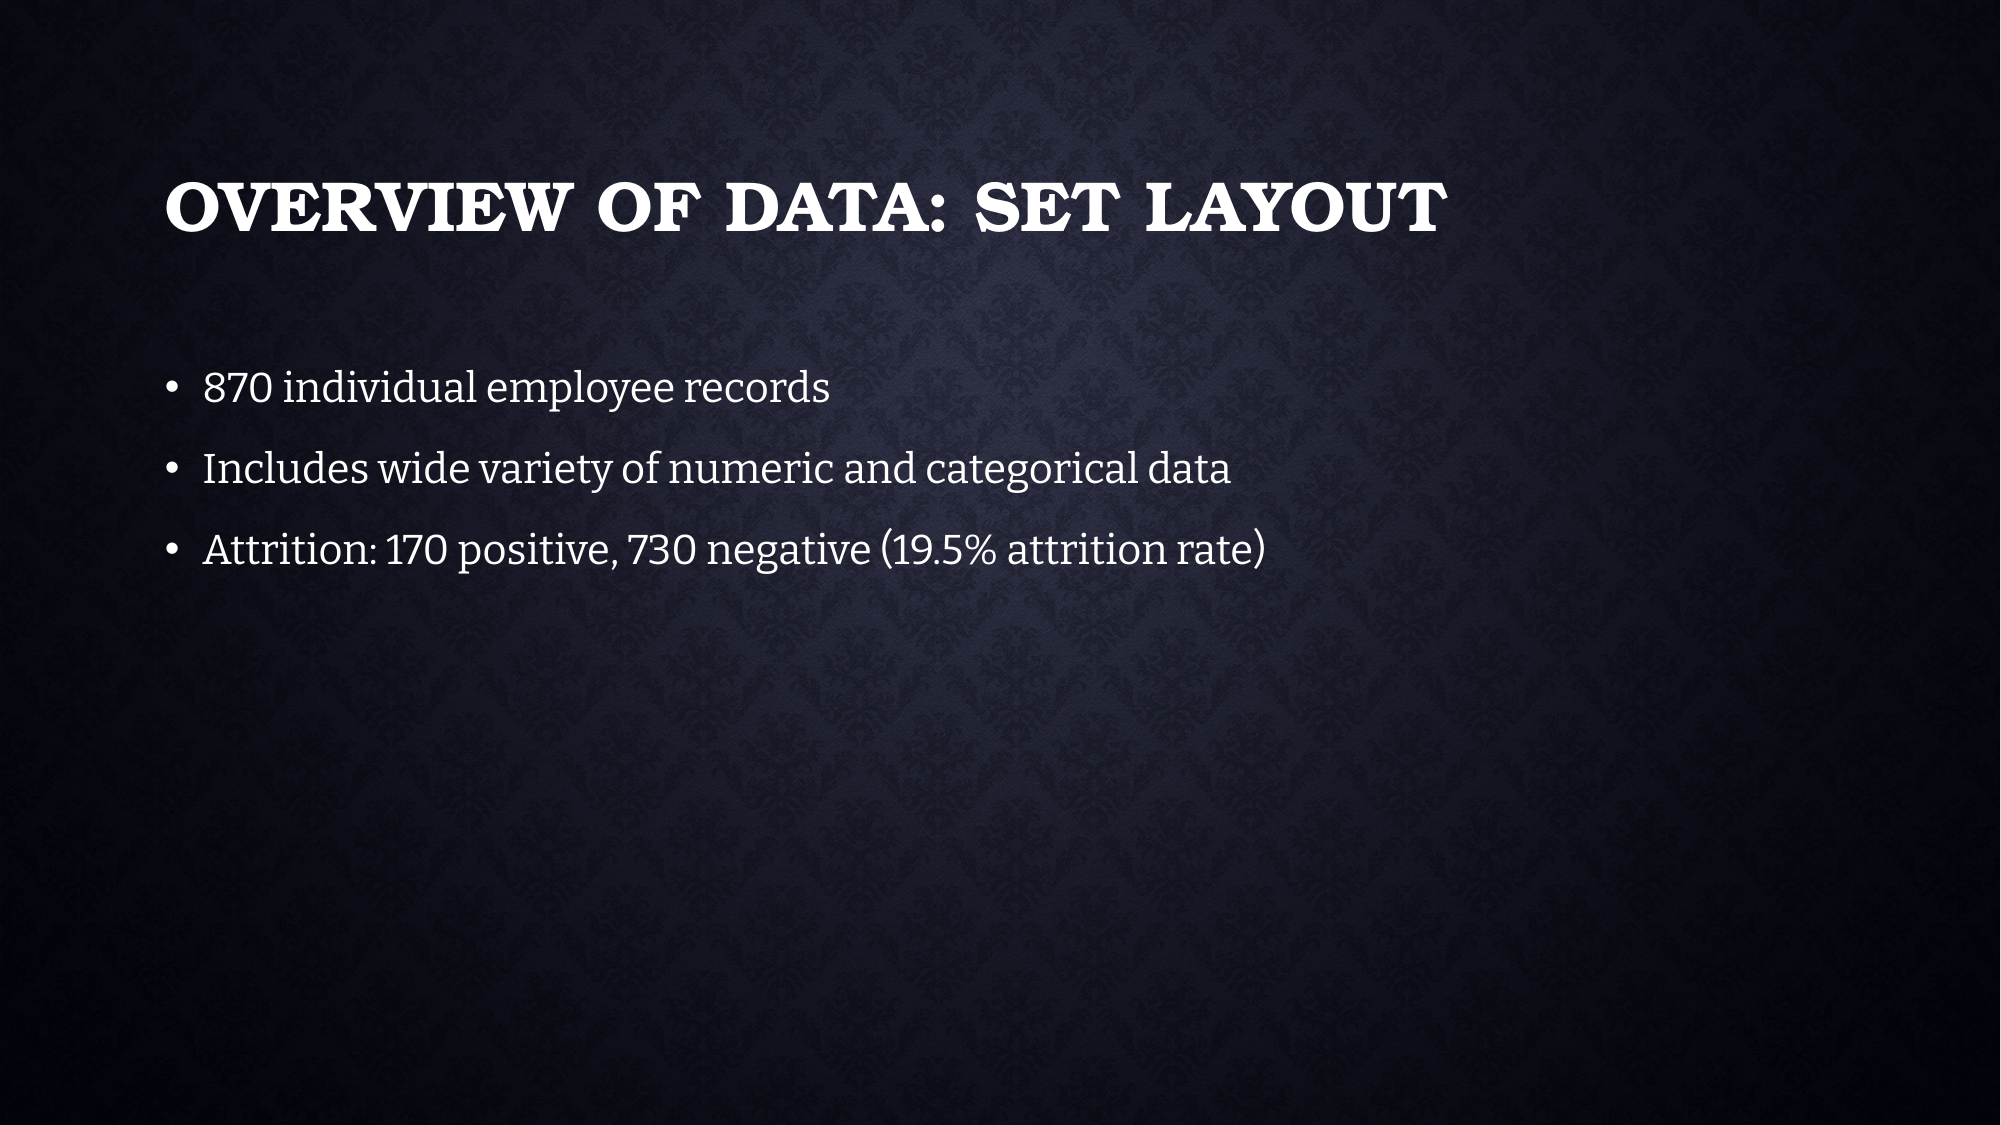

# Overview of data: Set layout
870 individual employee records
Includes wide variety of numeric and categorical data
Attrition: 170 positive, 730 negative (19.5% attrition rate)